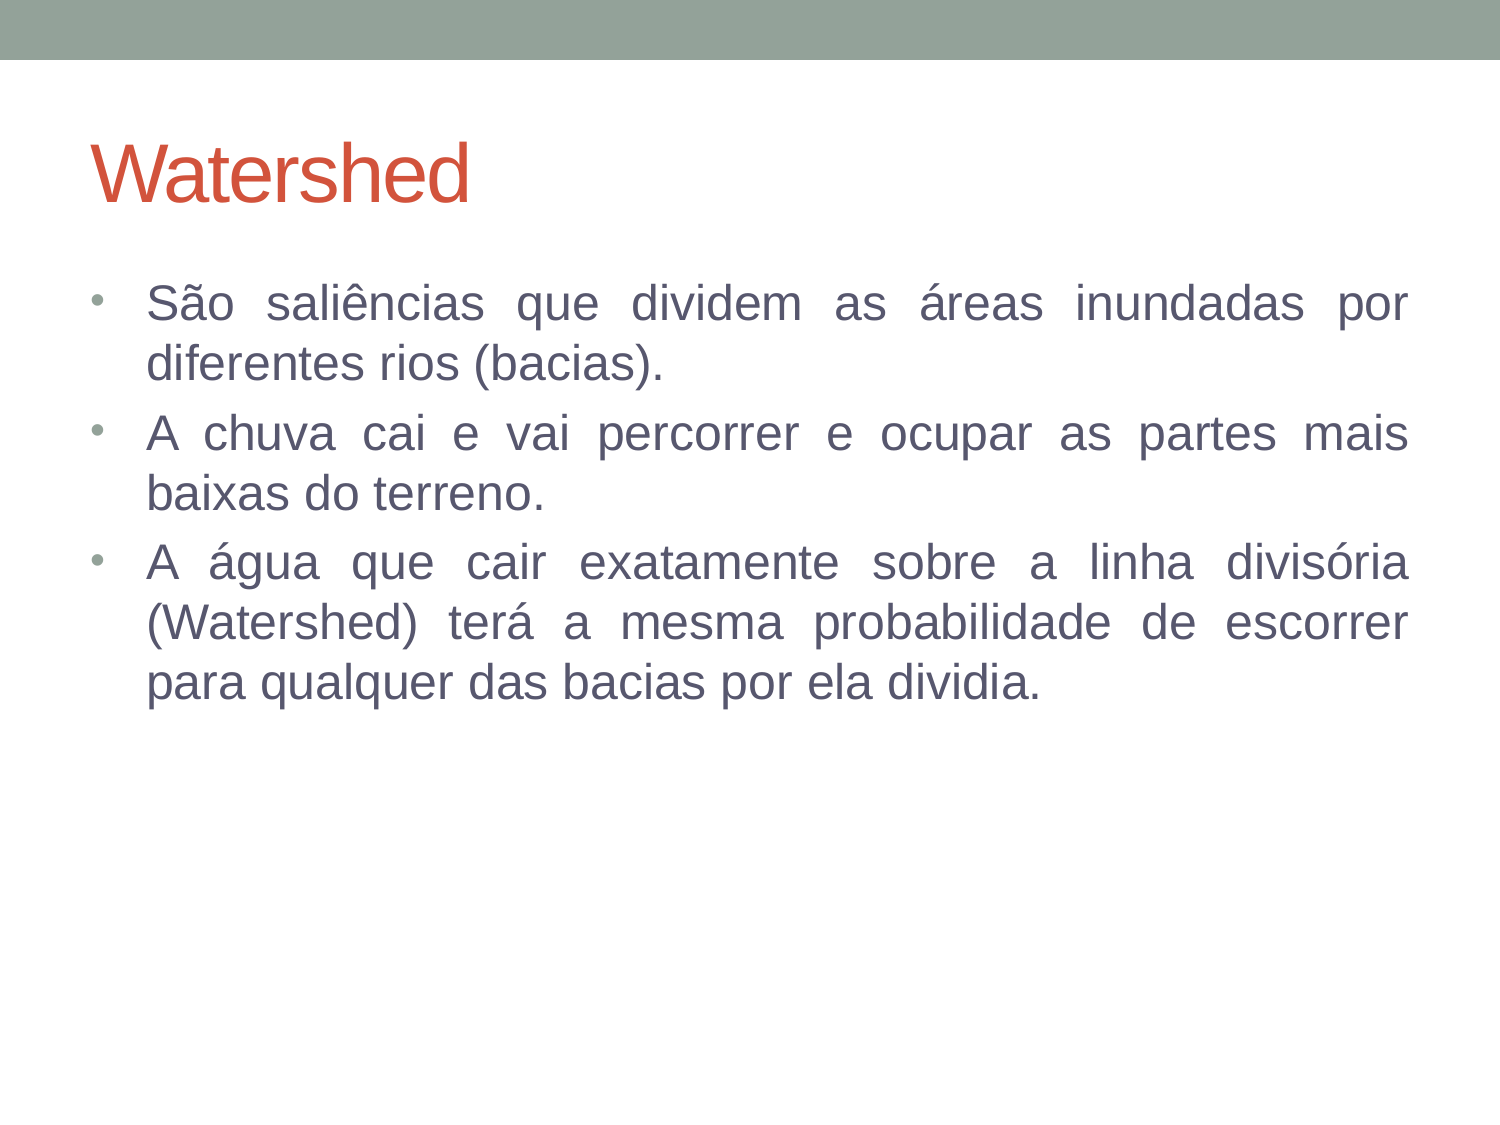

# Watershed
São saliências que dividem as áreas inundadas por diferentes rios (bacias).
A chuva cai e vai percorrer e ocupar as partes mais baixas do terreno.
A água que cair exatamente sobre a linha divisória (Watershed) terá a mesma probabilidade de escorrer para qualquer das bacias por ela dividia.